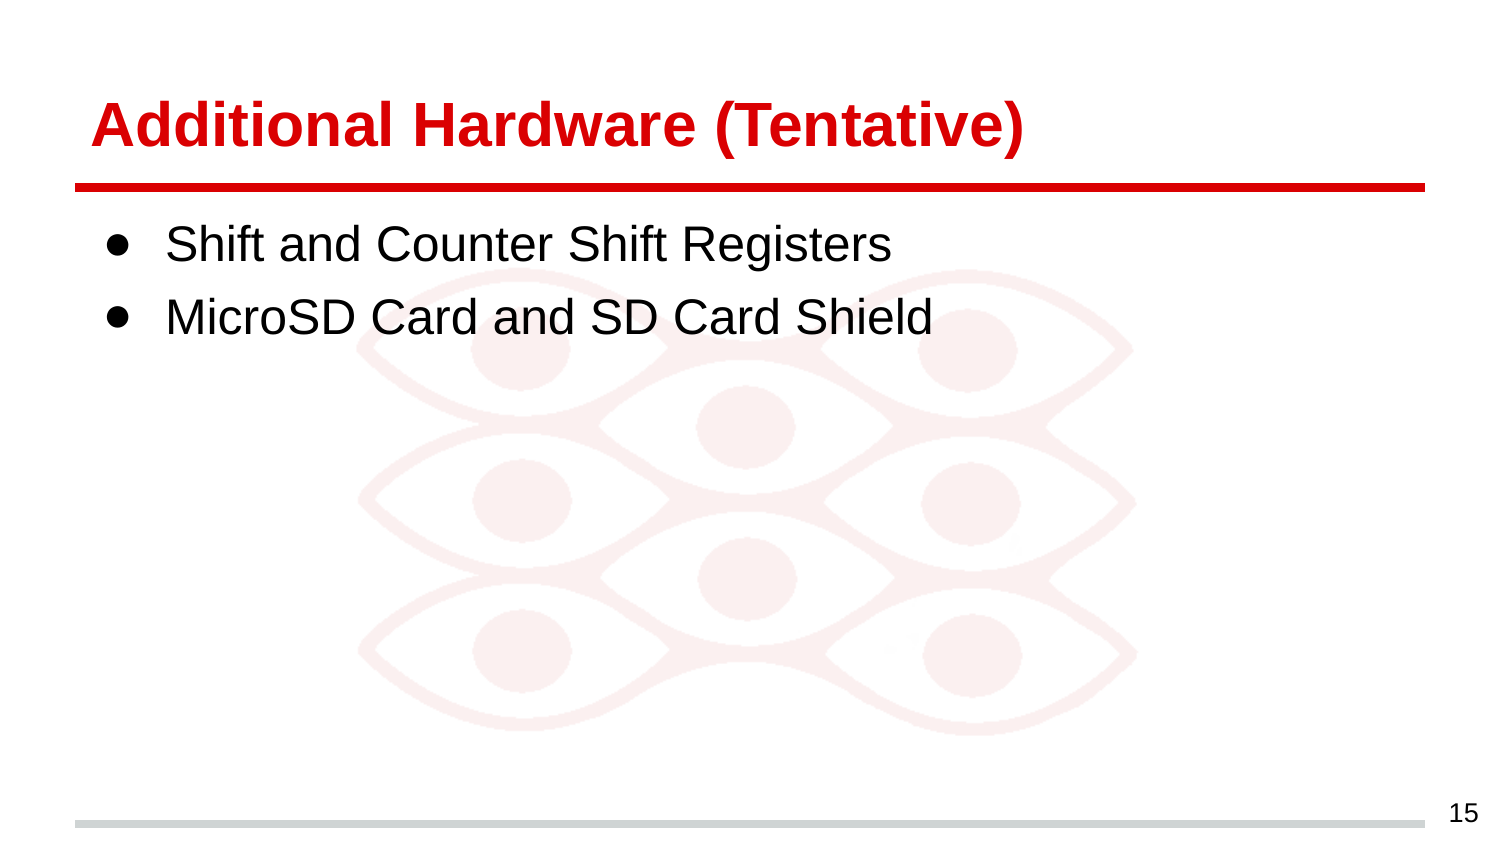

# Additional Hardware (Tentative)
Shift and Counter Shift Registers
MicroSD Card and SD Card Shield

15